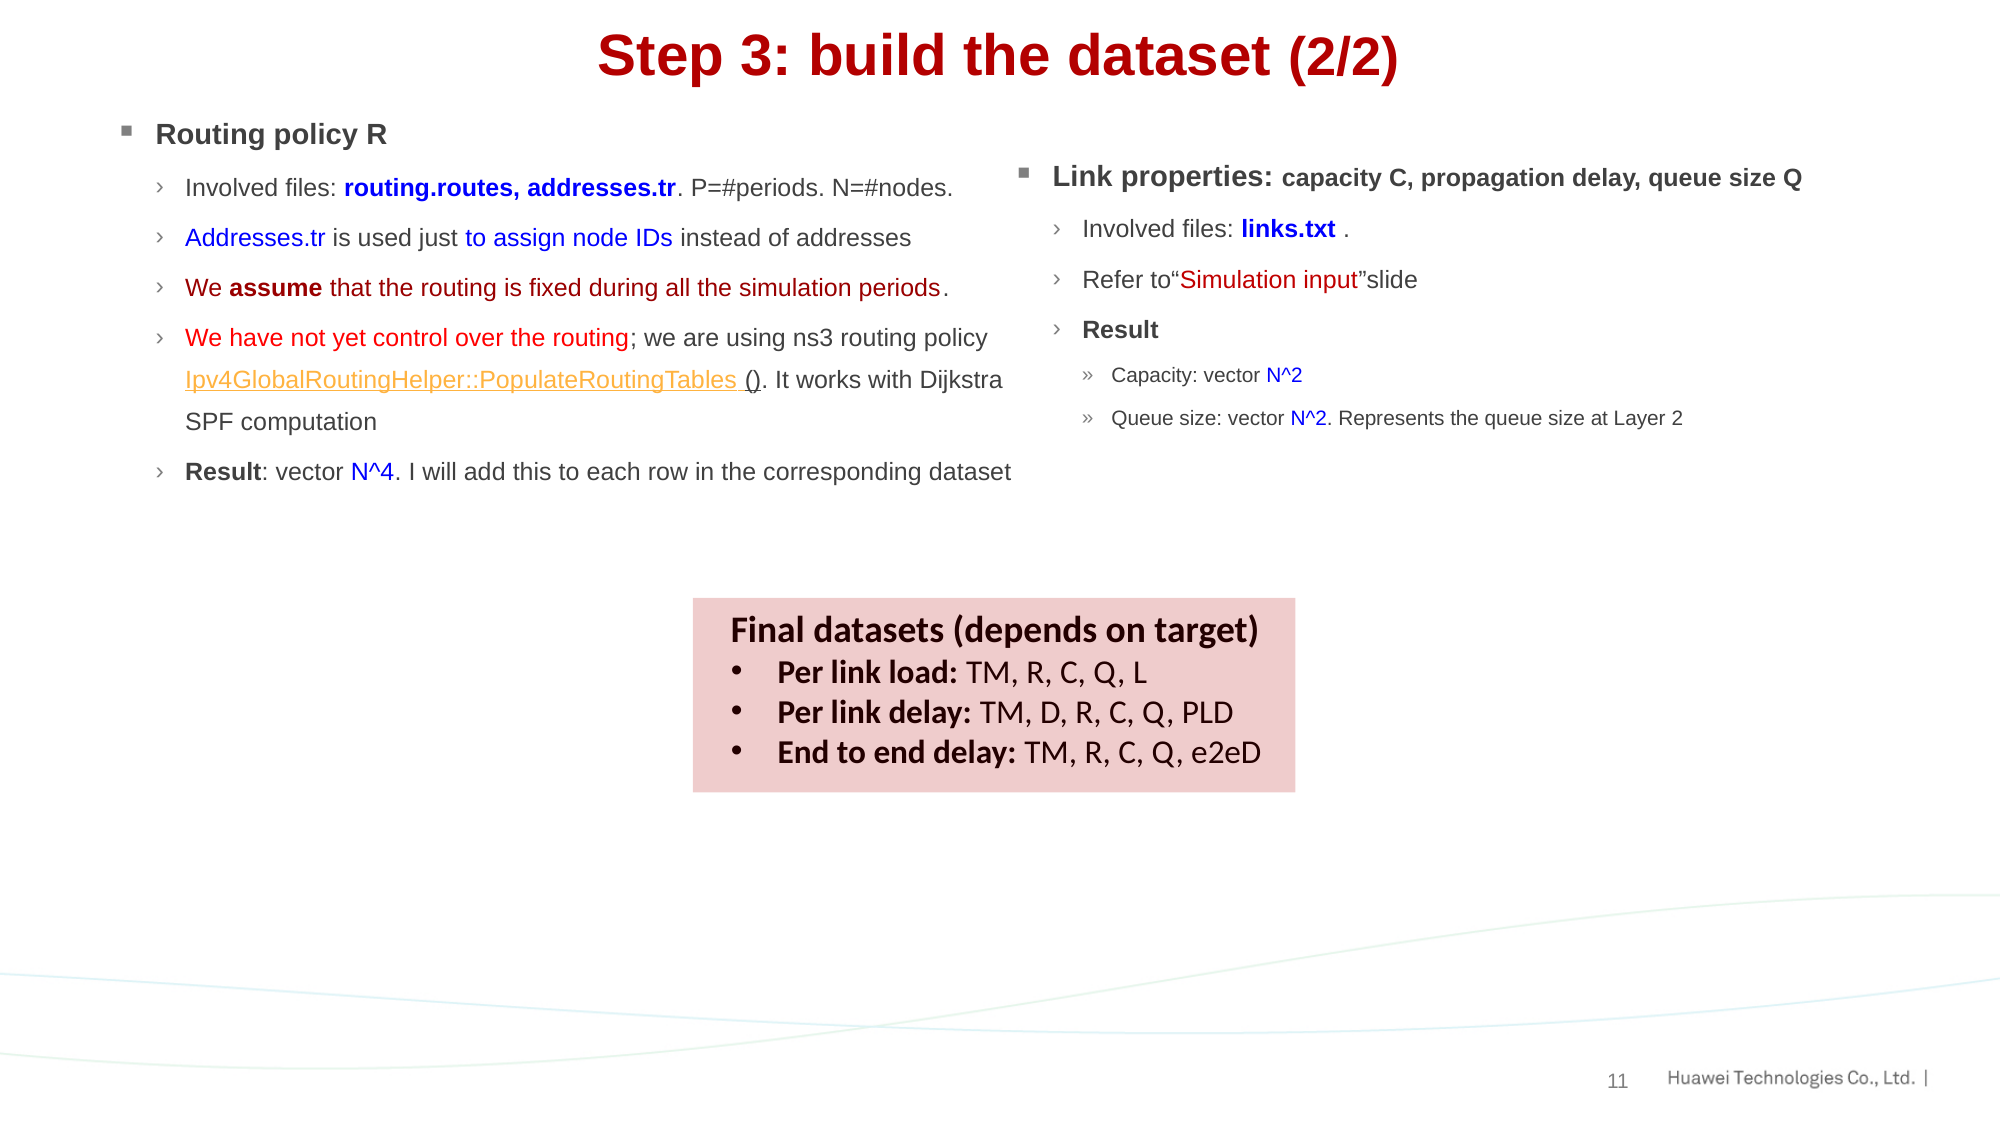

# Step 3: build the dataset (2/2)
Routing policy R
Involved files: routing.routes, addresses.tr. P=#periods. N=#nodes.
Addresses.tr is used just to assign node IDs instead of addresses
We assume that the routing is fixed during all the simulation periods.
We have not yet control over the routing; we are using ns3 routing policy Ipv4GlobalRoutingHelper::PopulateRoutingTables (). It works with Dijkstra SPF computation
Result: vector N^4. I will add this to each row in the corresponding dataset

Link properties: capacity C, propagation delay, queue size Q
Involved files: links.txt .
Refer to“Simulation input”slide
Result
Capacity: vector N^2
Queue size: vector N^2. Represents the queue size at Layer 2

Final datasets (depends on target)
Per link load: TM, R, C, Q, L
Per link delay: TM, D, R, C, Q, PLD
End to end delay: TM, R, C, Q, e2eD